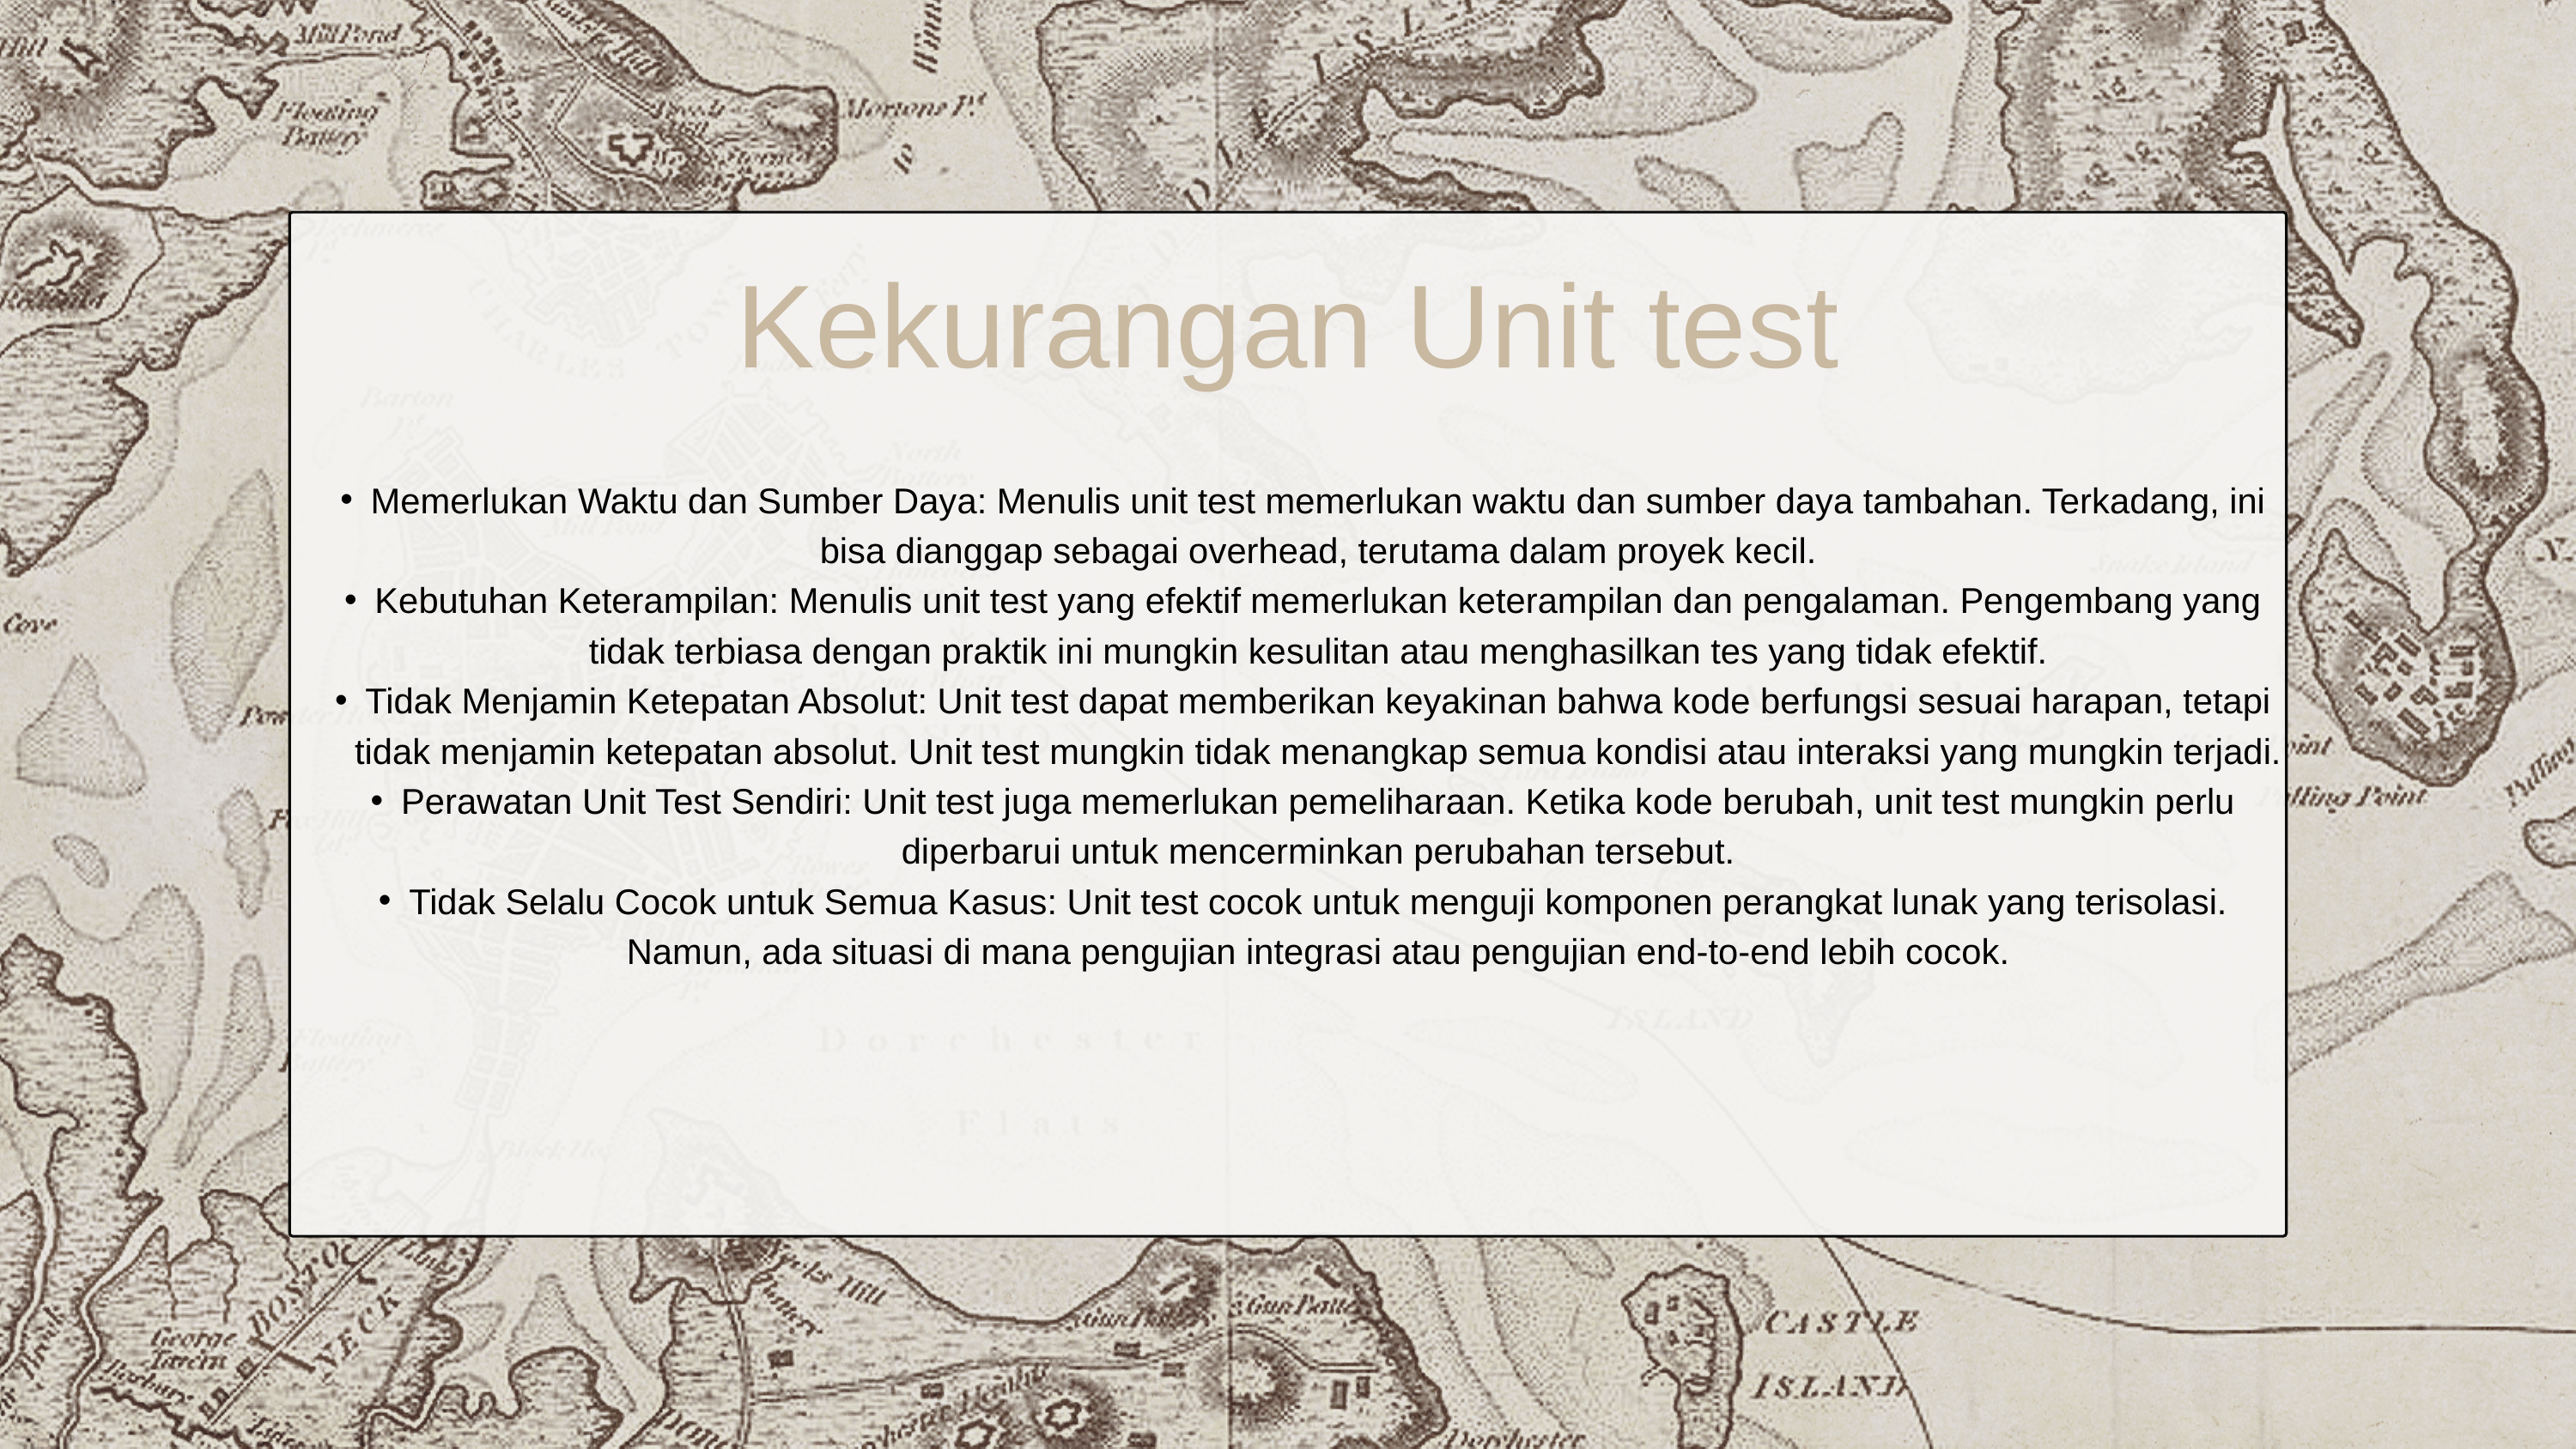

Kekurangan Unit test
Memerlukan Waktu dan Sumber Daya: Menulis unit test memerlukan waktu dan sumber daya tambahan. Terkadang, ini bisa dianggap sebagai overhead, terutama dalam proyek kecil.
Kebutuhan Keterampilan: Menulis unit test yang efektif memerlukan keterampilan dan pengalaman. Pengembang yang tidak terbiasa dengan praktik ini mungkin kesulitan atau menghasilkan tes yang tidak efektif.
Tidak Menjamin Ketepatan Absolut: Unit test dapat memberikan keyakinan bahwa kode berfungsi sesuai harapan, tetapi tidak menjamin ketepatan absolut. Unit test mungkin tidak menangkap semua kondisi atau interaksi yang mungkin terjadi.
Perawatan Unit Test Sendiri: Unit test juga memerlukan pemeliharaan. Ketika kode berubah, unit test mungkin perlu diperbarui untuk mencerminkan perubahan tersebut.
Tidak Selalu Cocok untuk Semua Kasus: Unit test cocok untuk menguji komponen perangkat lunak yang terisolasi. Namun, ada situasi di mana pengujian integrasi atau pengujian end-to-end lebih cocok.